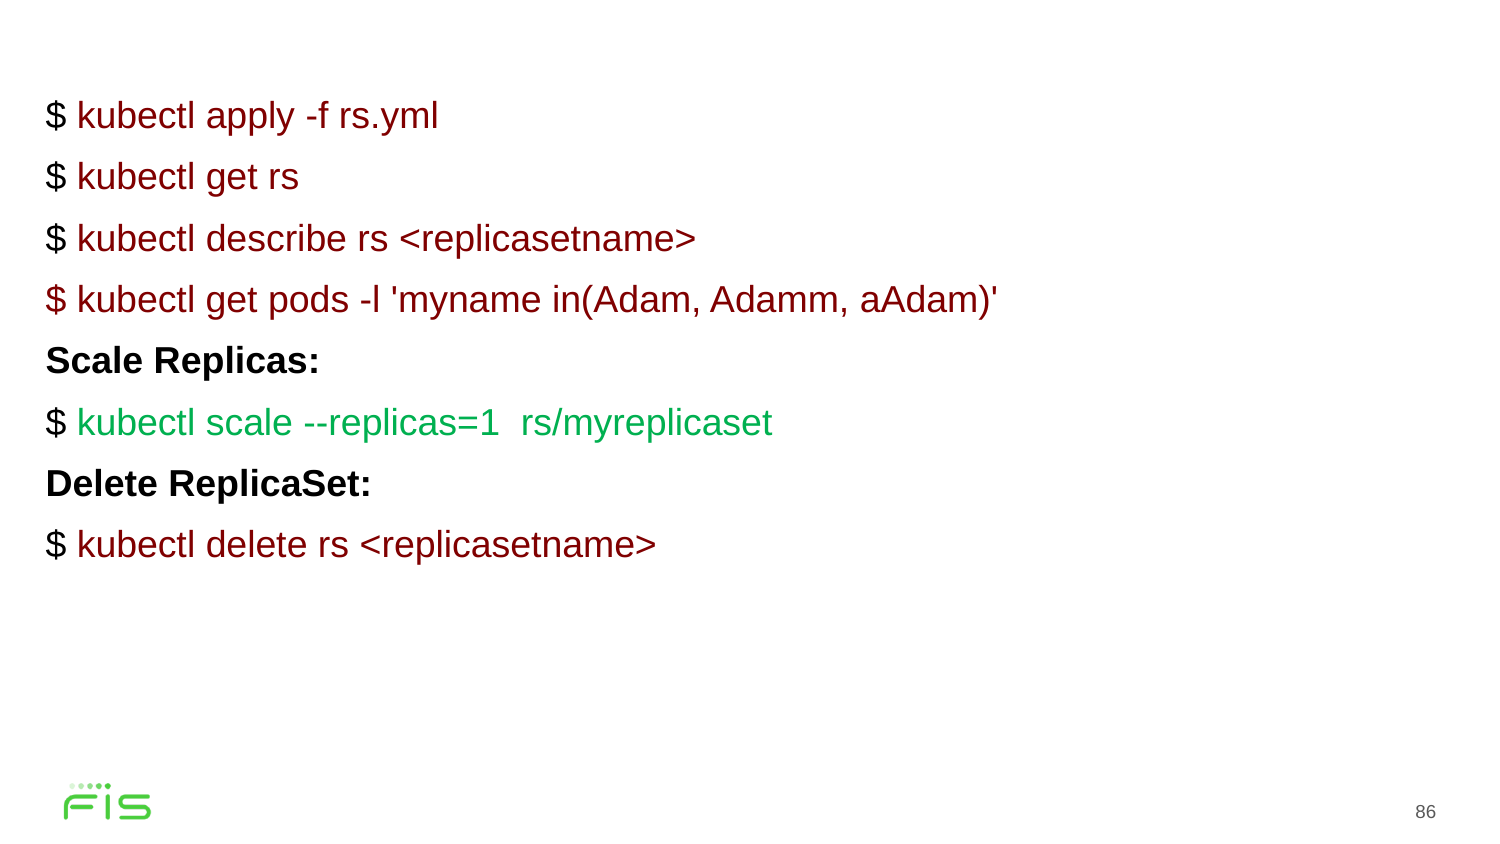

$ kubectl apply -f rs.yml
$ kubectl get rs
$ kubectl describe rs <replicasetname>
$ kubectl get pods -l 'myname in(Adam, Adamm, aAdam)'
Scale Replicas:
$ kubectl scale --replicas=1  rs/myreplicaset
Delete ReplicaSet:
$ kubectl delete rs <replicasetname>
86